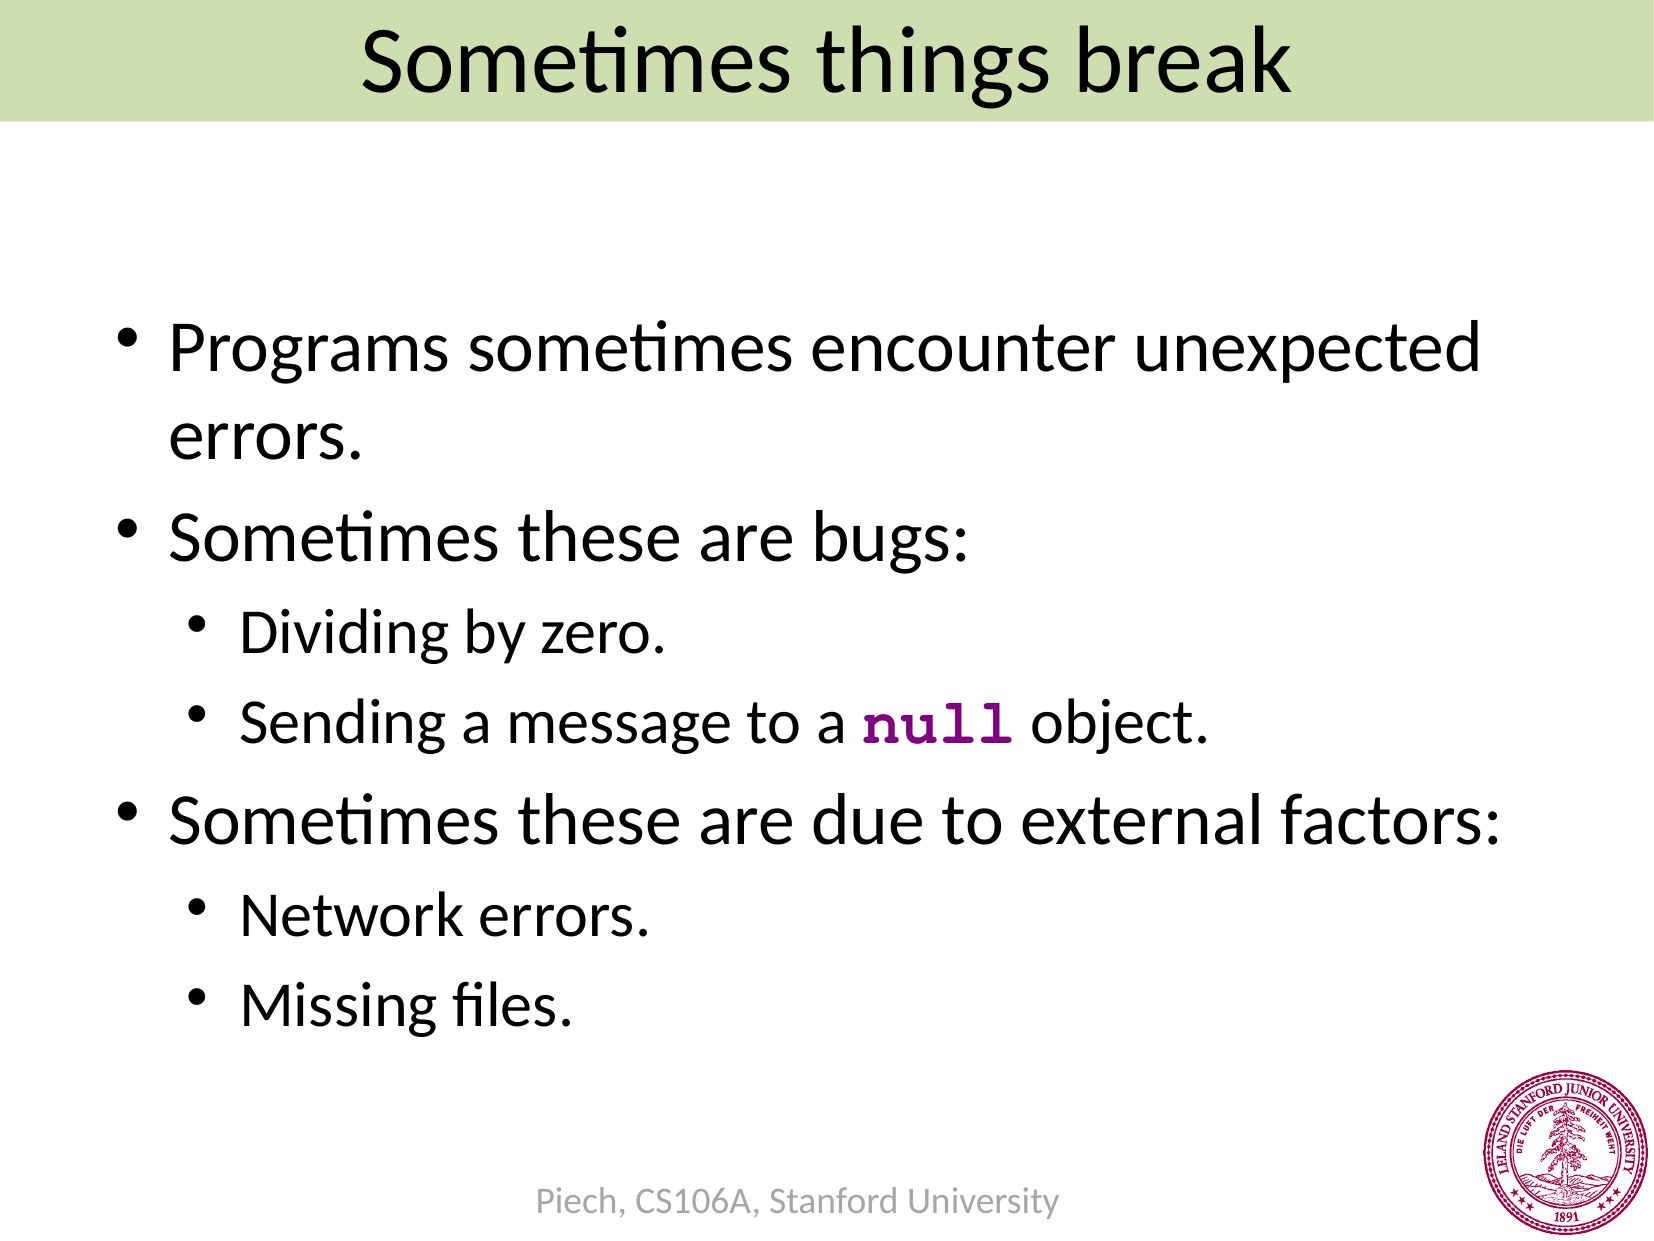

Sometimes things break
#
Programs sometimes encounter unexpected errors.
Sometimes these are bugs:
Dividing by zero.
Sending a message to a null object.
Sometimes these are due to external factors:
Network errors.
Missing files.